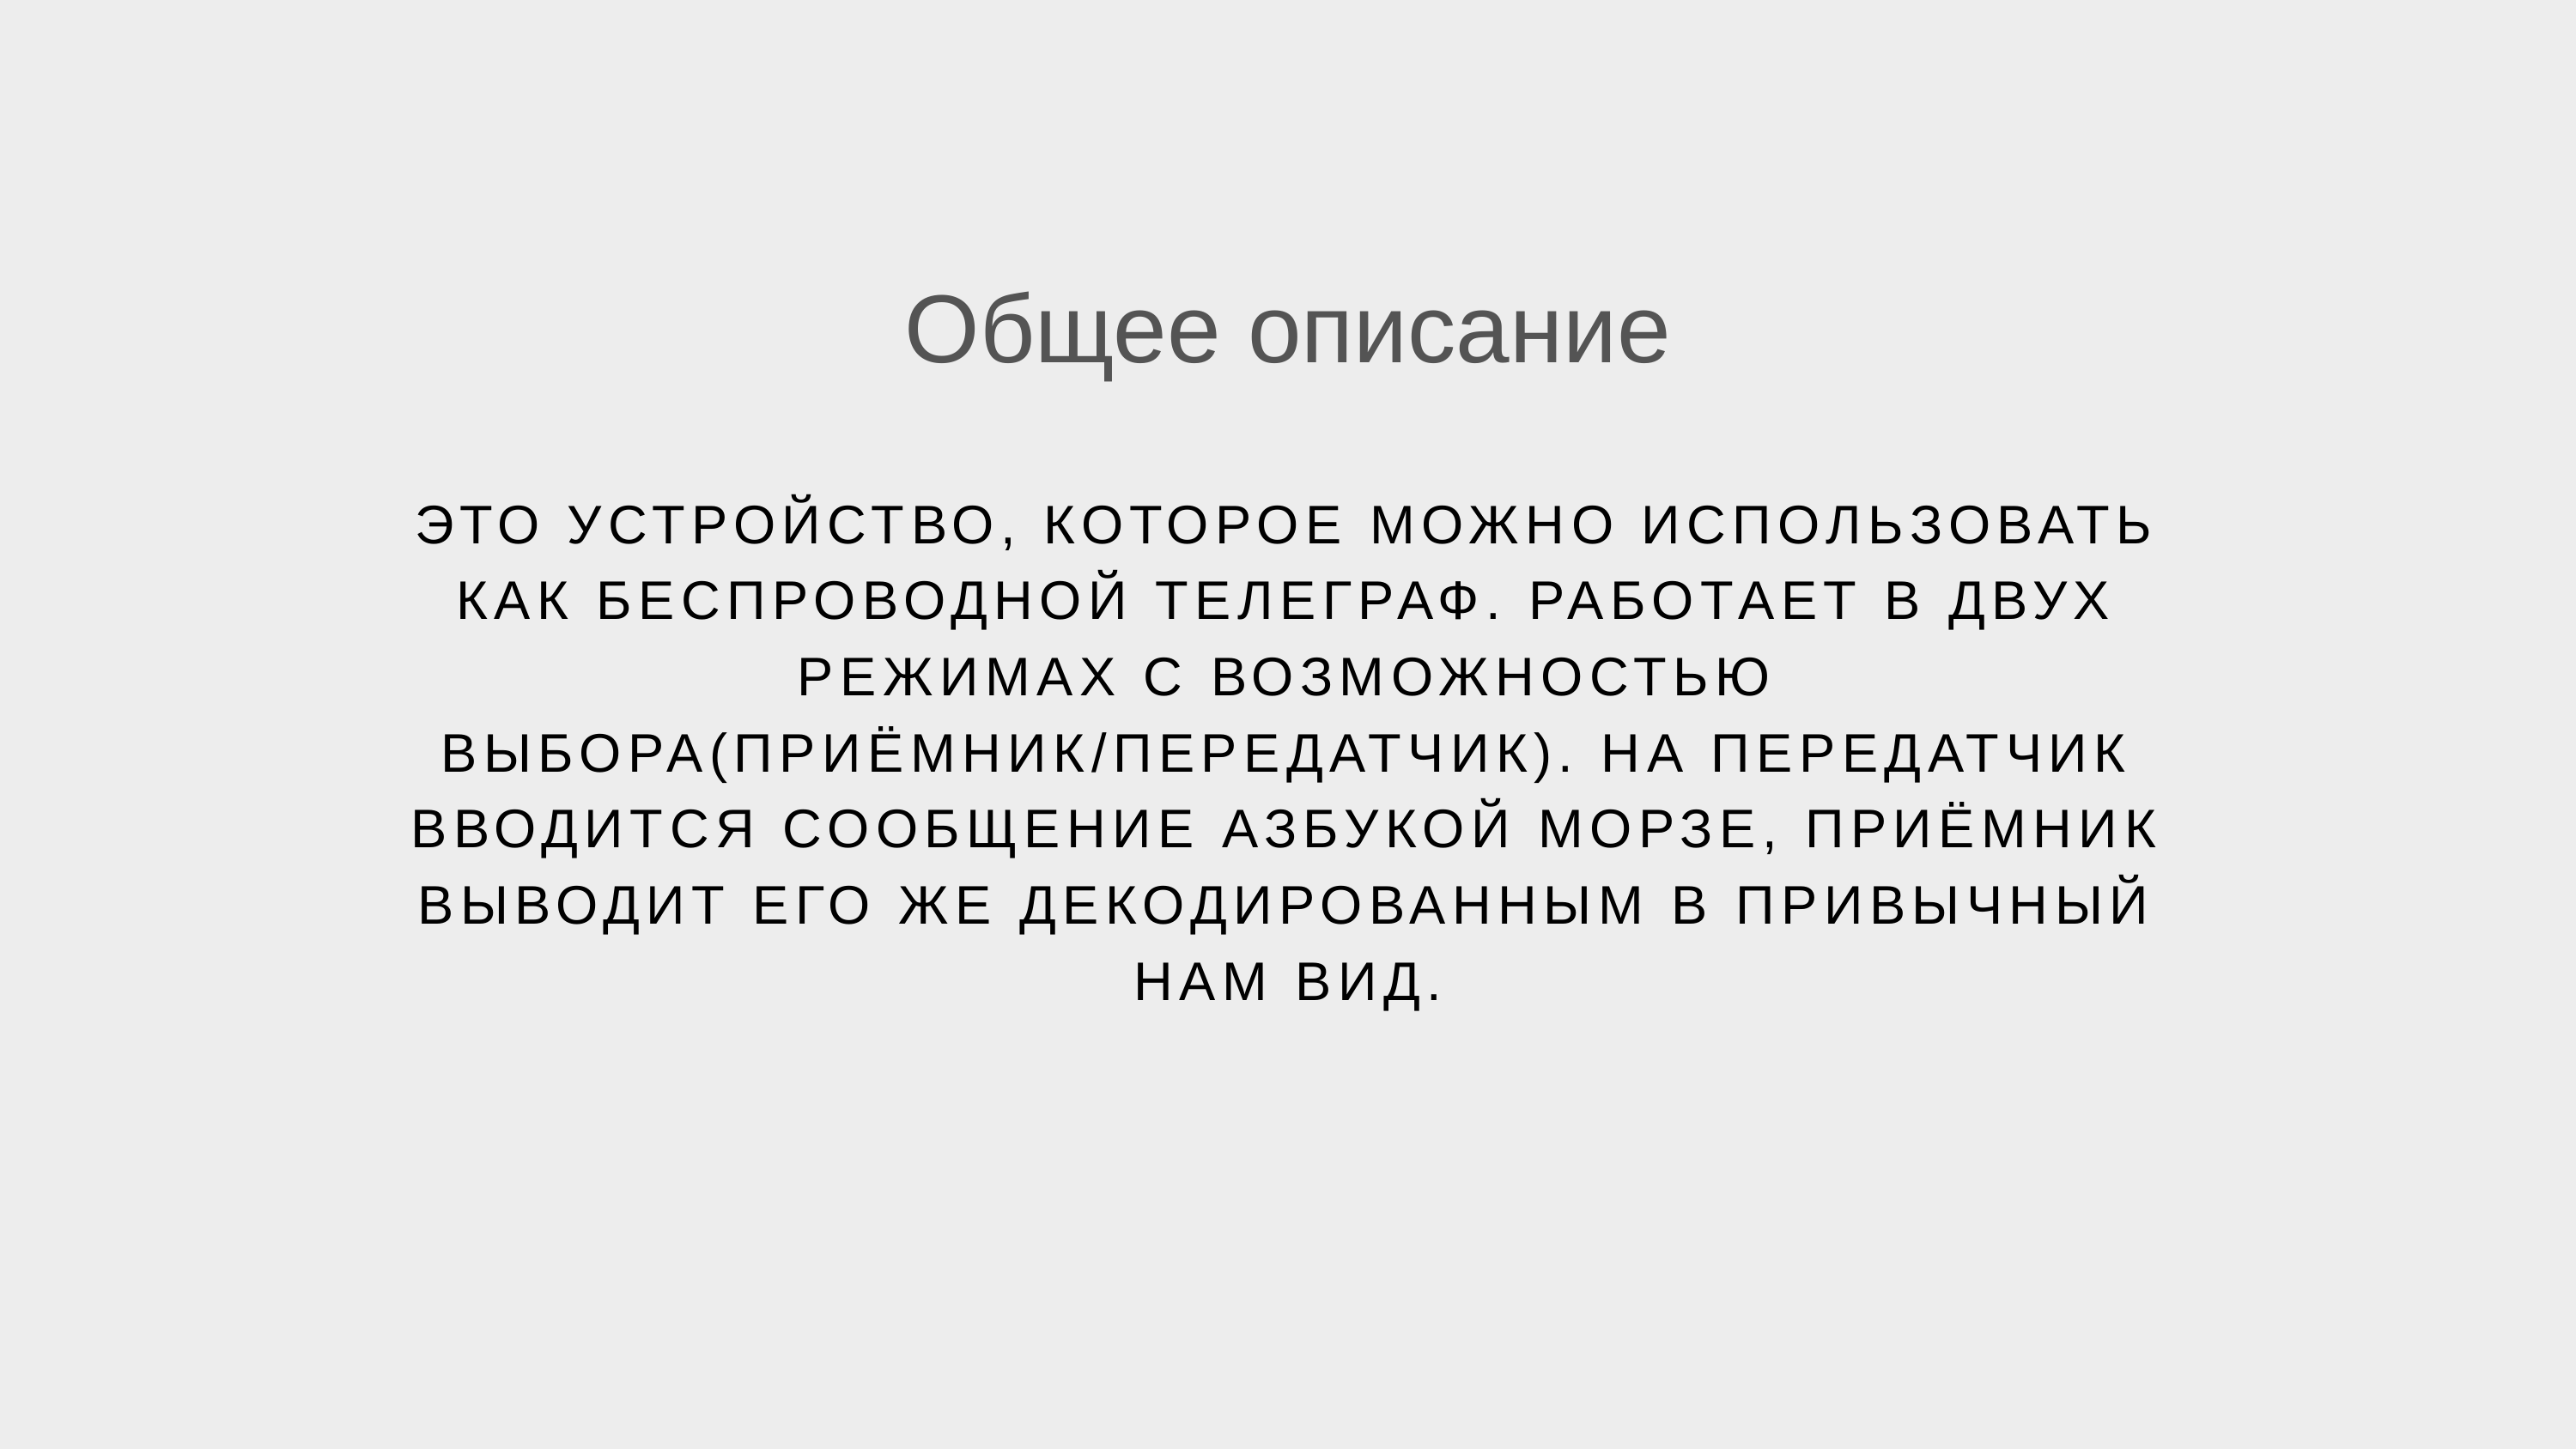

Общее описание
ЭТО УСТРОЙСТВО, КОТОРОЕ МОЖНО ИСПОЛЬЗОВАТЬ КАК БЕСПРОВОДНОЙ ТЕЛЕГРАФ. РАБОТАЕТ В ДВУХ РЕЖИМАХ С ВОЗМОЖНОСТЬЮ ВЫБОРА(ПРИЁМНИК/ПЕРЕДАТЧИК). НА ПЕРЕДАТЧИК ВВОДИТСЯ СООБЩЕНИЕ АЗБУКОЙ МОРЗЕ, ПРИЁМНИК ВЫВОДИТ ЕГО ЖЕ ДЕКОДИРОВАННЫМ В ПРИВЫЧНЫЙ НАМ ВИД.